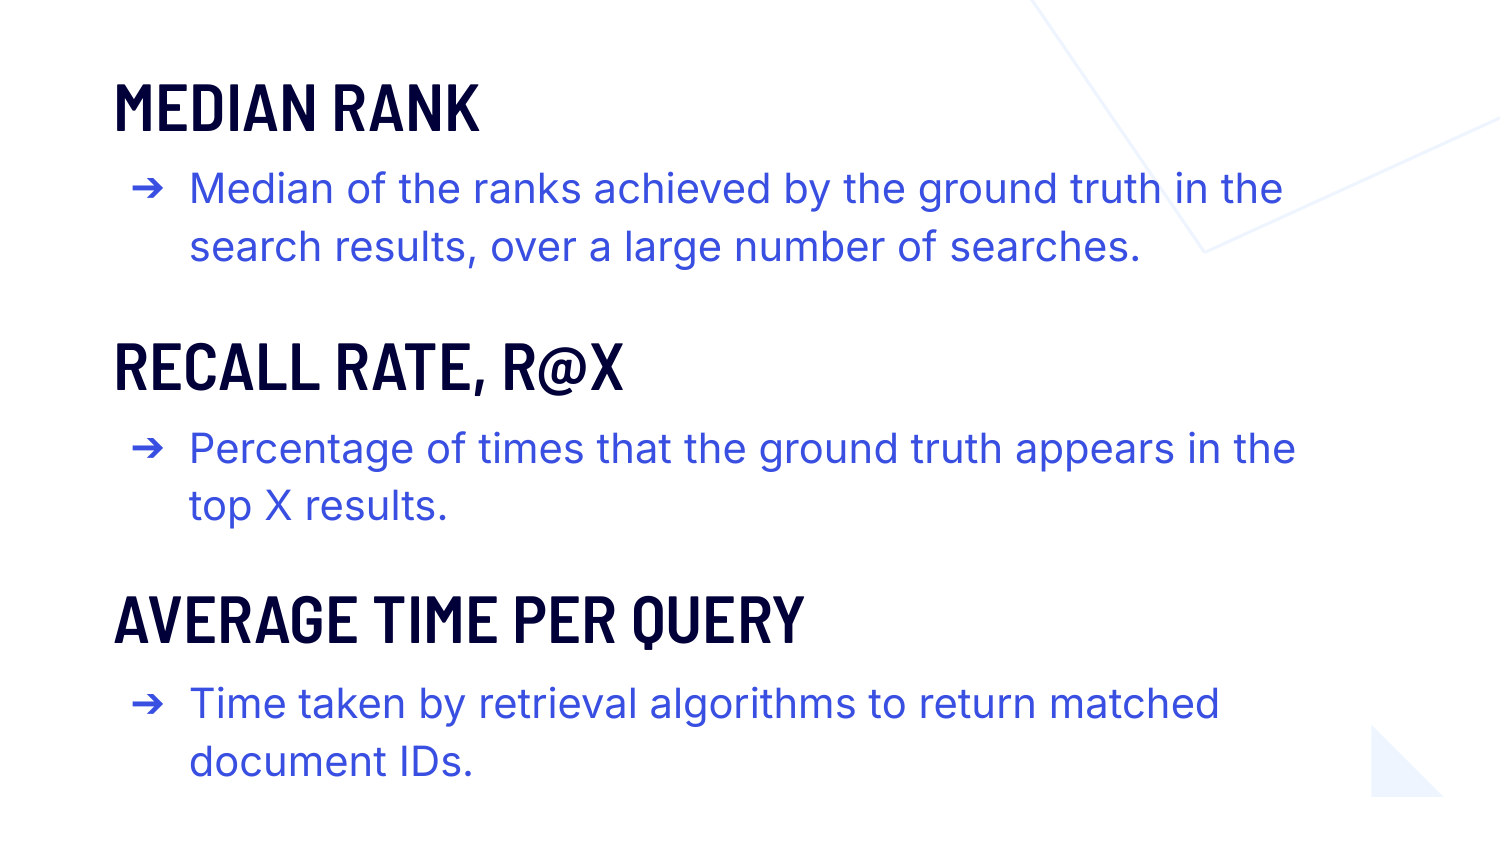

MEDIAN RANK
Median of the ranks achieved by the ground truth in the search results, over a large number of searches.
RECALL RATE, R@X
Percentage of times that the ground truth appears in the top X results.
AVERAGE TIME PER QUERY
Time taken by retrieval algorithms to return matched document IDs.